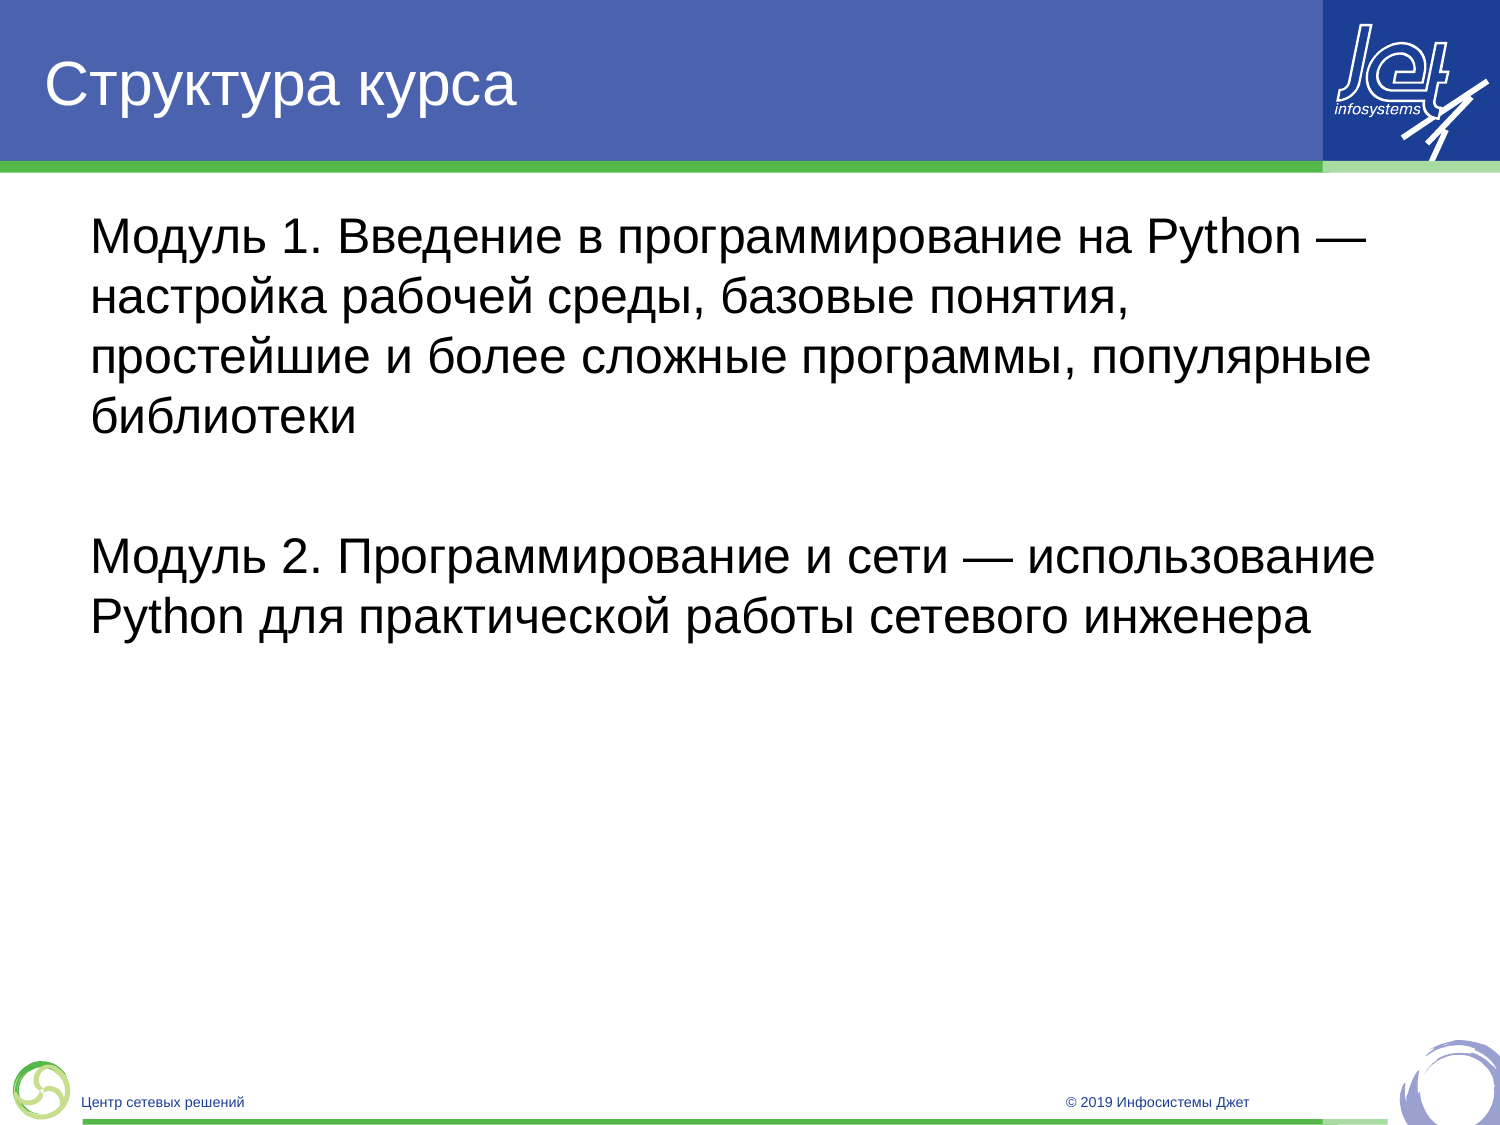

# Структура курса
Модуль 1. Введение в программирование на Python — настройка рабочей среды, базовые понятия, простейшие и более сложные программы, популярные библиотеки

Модуль 2. Программирование и сети — использование Python для практической работы сетевого инженера